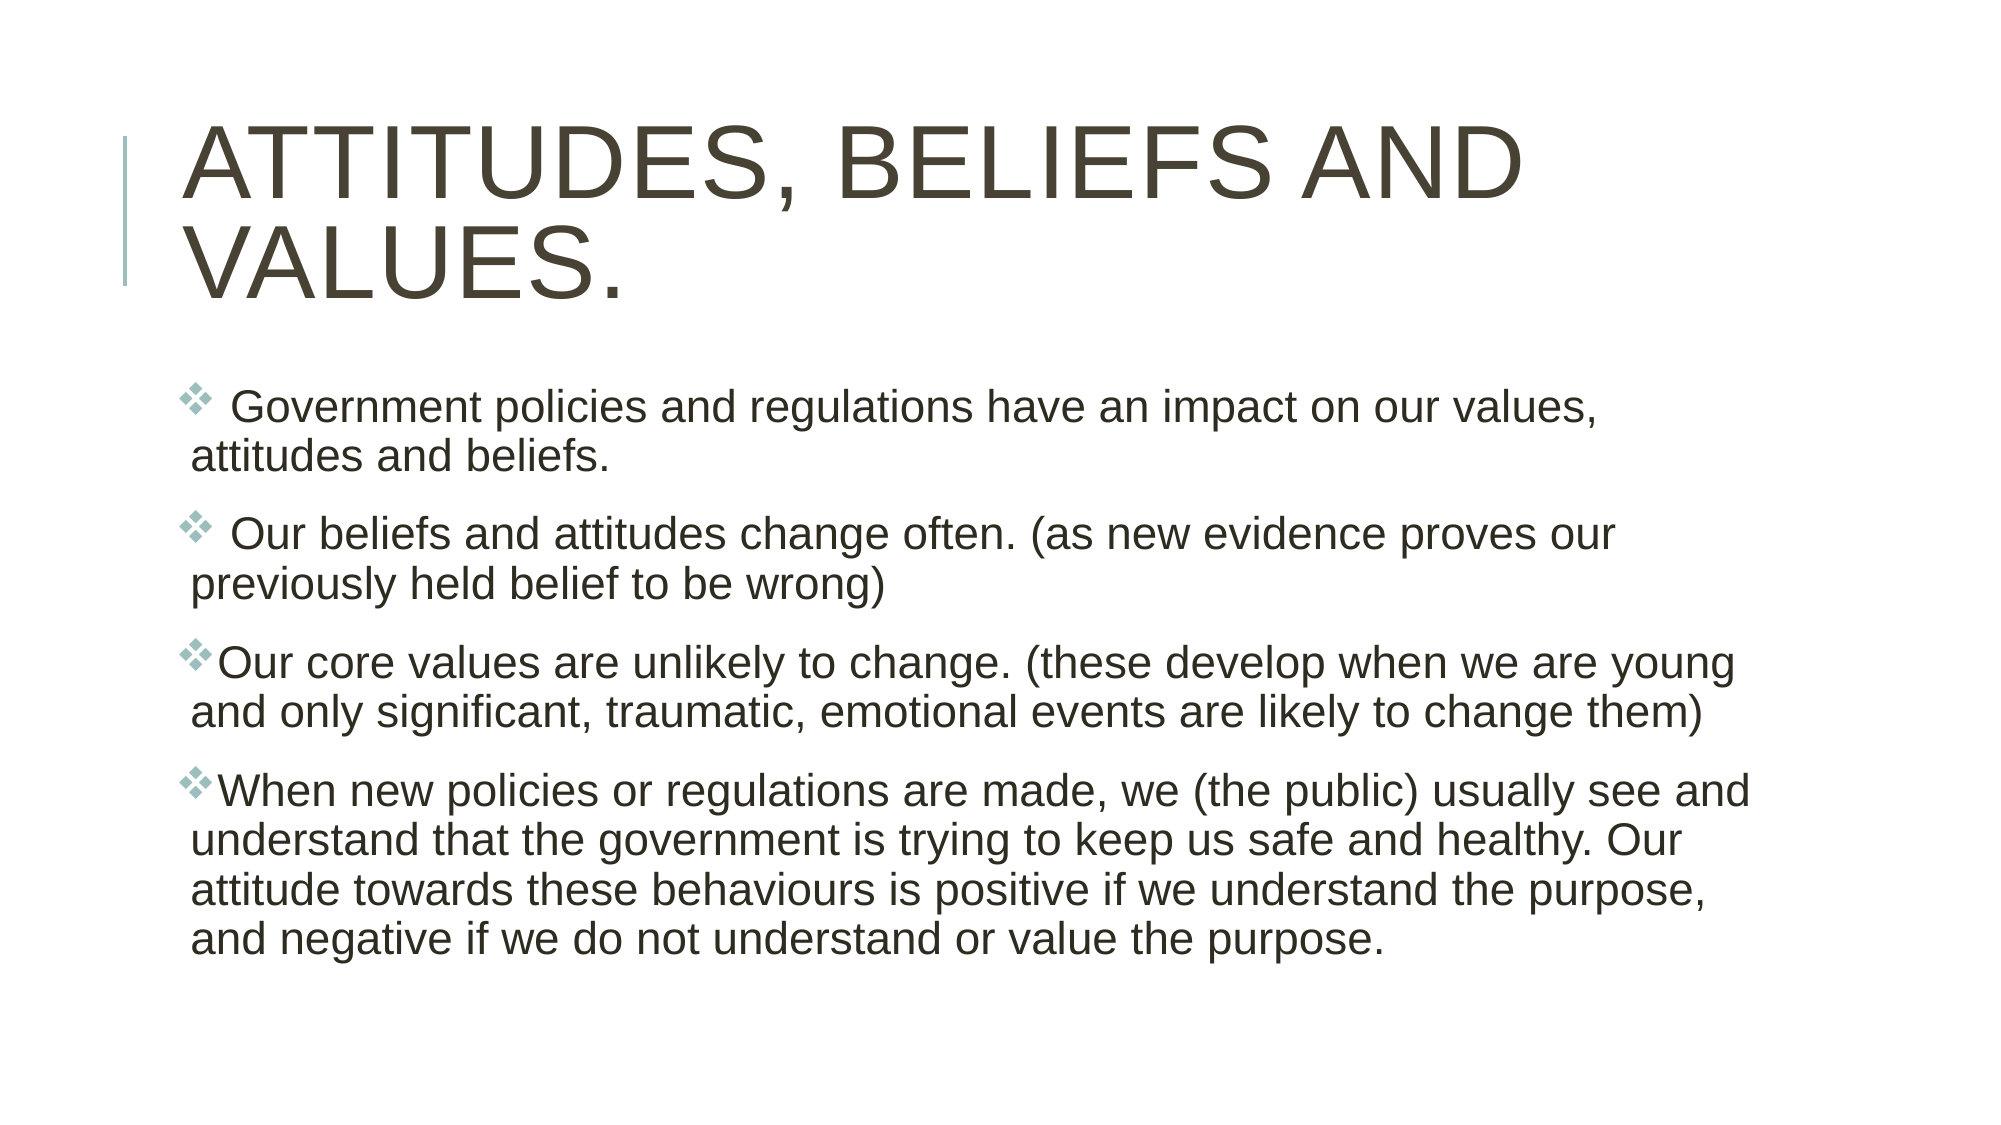

# Attitudes, beliefs and values.
 Government policies and regulations have an impact on our values, attitudes and beliefs.
 Our beliefs and attitudes change often. (as new evidence proves our previously held belief to be wrong)
Our core values are unlikely to change. (these develop when we are young and only significant, traumatic, emotional events are likely to change them)
When new policies or regulations are made, we (the public) usually see and understand that the government is trying to keep us safe and healthy. Our attitude towards these behaviours is positive if we understand the purpose, and negative if we do not understand or value the purpose.